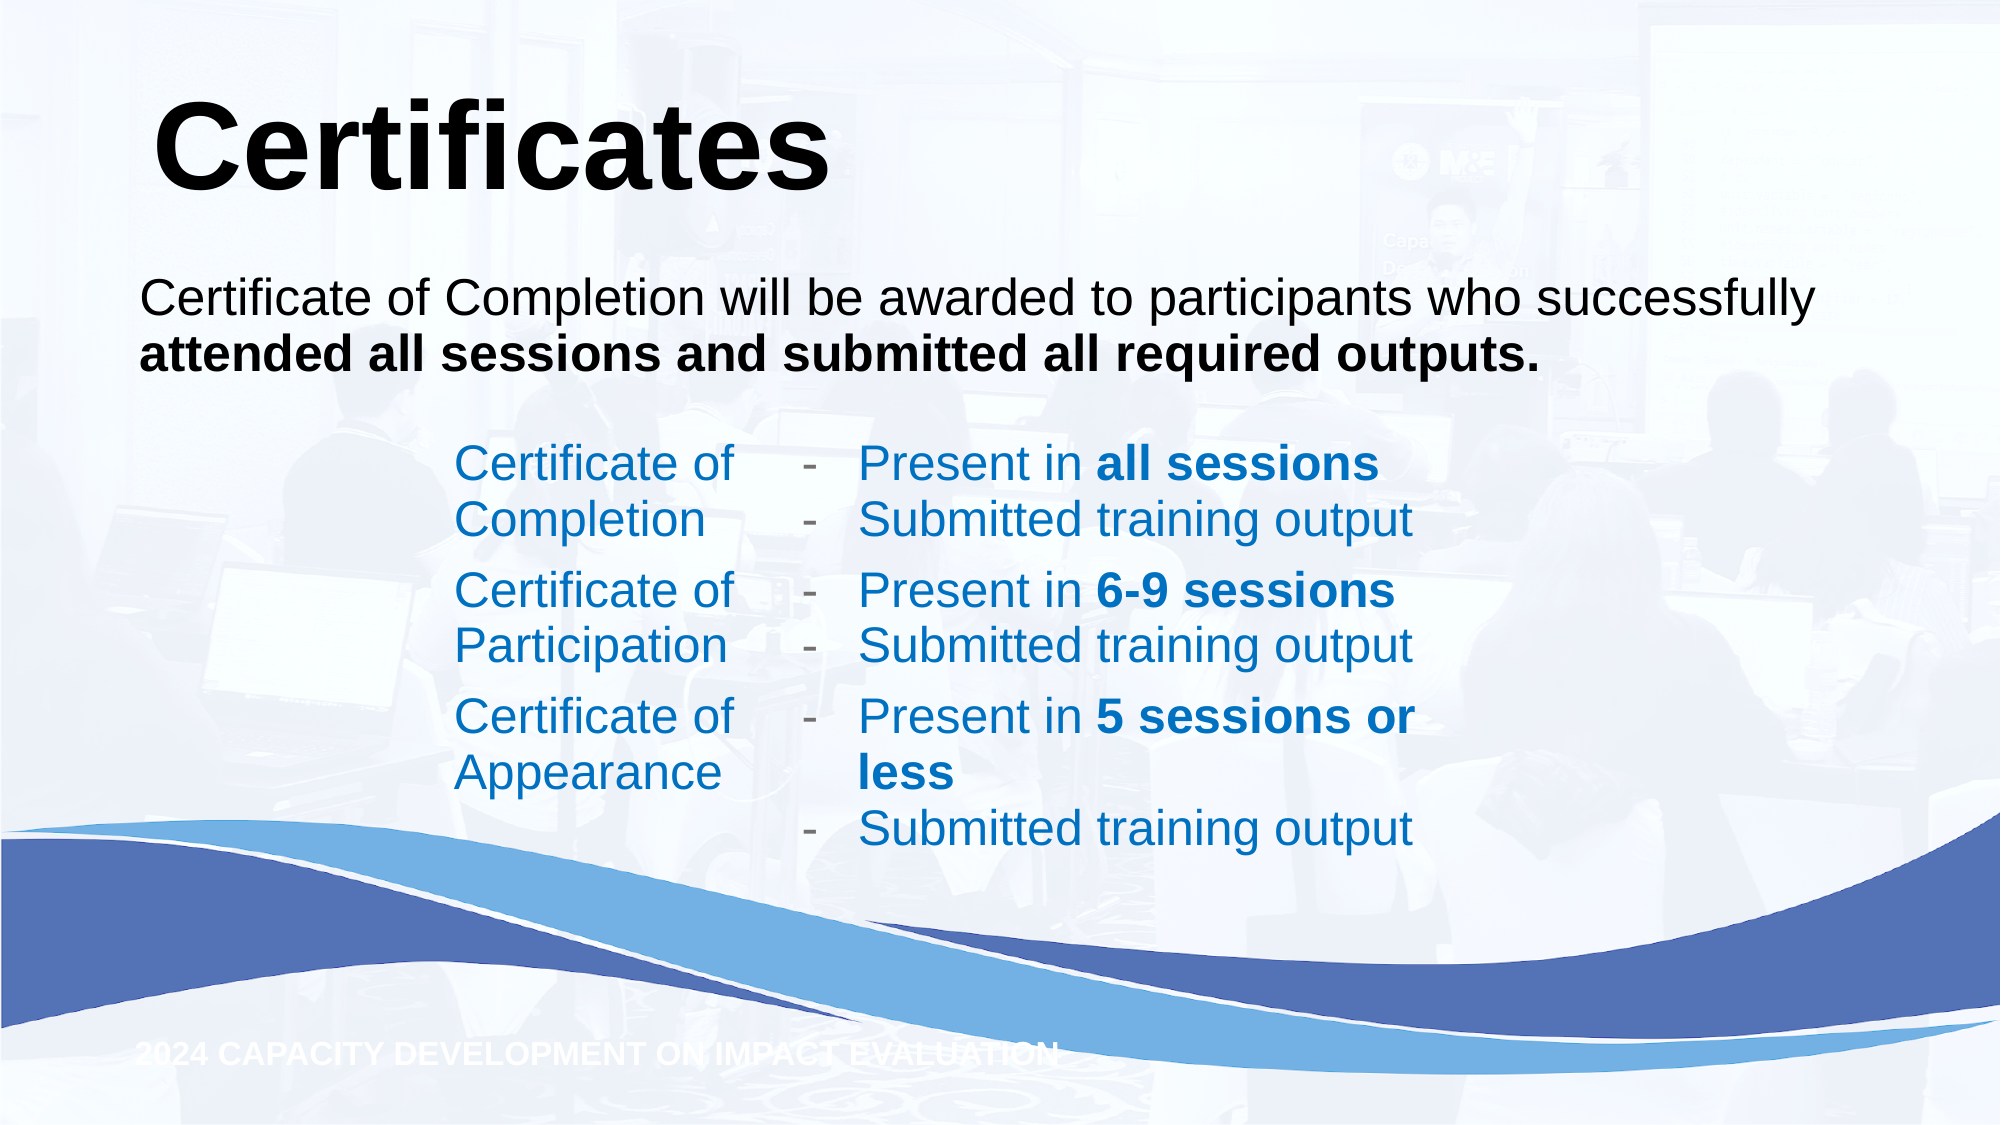

# Certificates
Certificate of Completion will be awarded to participants who successfully attended all sessions and submitted all required outputs.
| Certificate of Completion | Present in all sessions Submitted training output |
| --- | --- |
| Certificate of Participation | Present in 6-9 sessions Submitted training output |
| Certificate of Appearance | Present in 5 sessions or less Submitted training output |